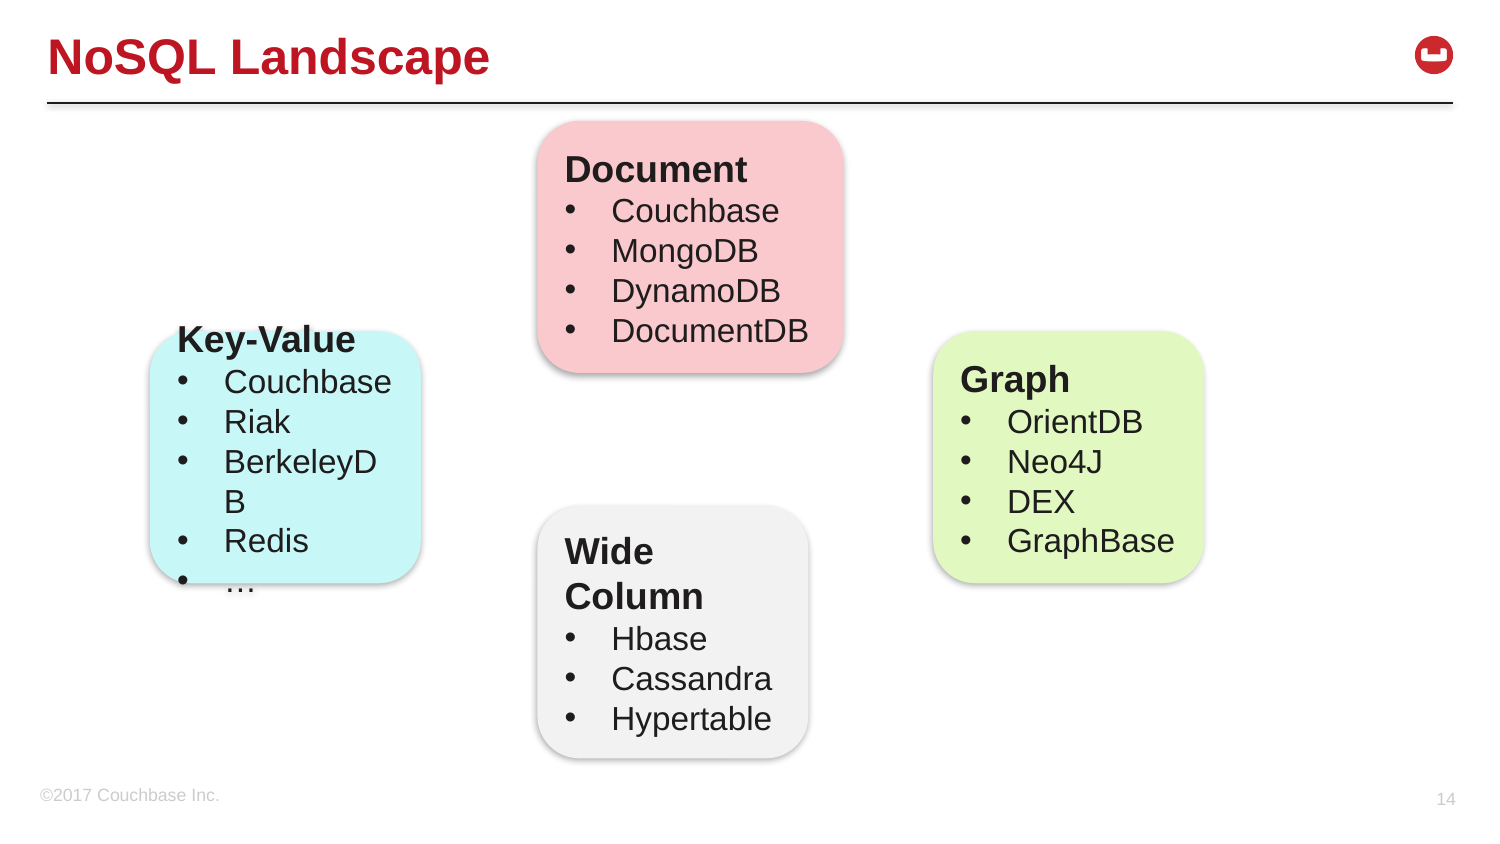

# NoSQL Landscape
Document
Couchbase
MongoDB
DynamoDB
DocumentDB
Key-Value
Couchbase
Riak
BerkeleyDB
Redis
…
Graph
OrientDB
Neo4J
DEX
GraphBase
Wide Column
Hbase
Cassandra
Hypertable